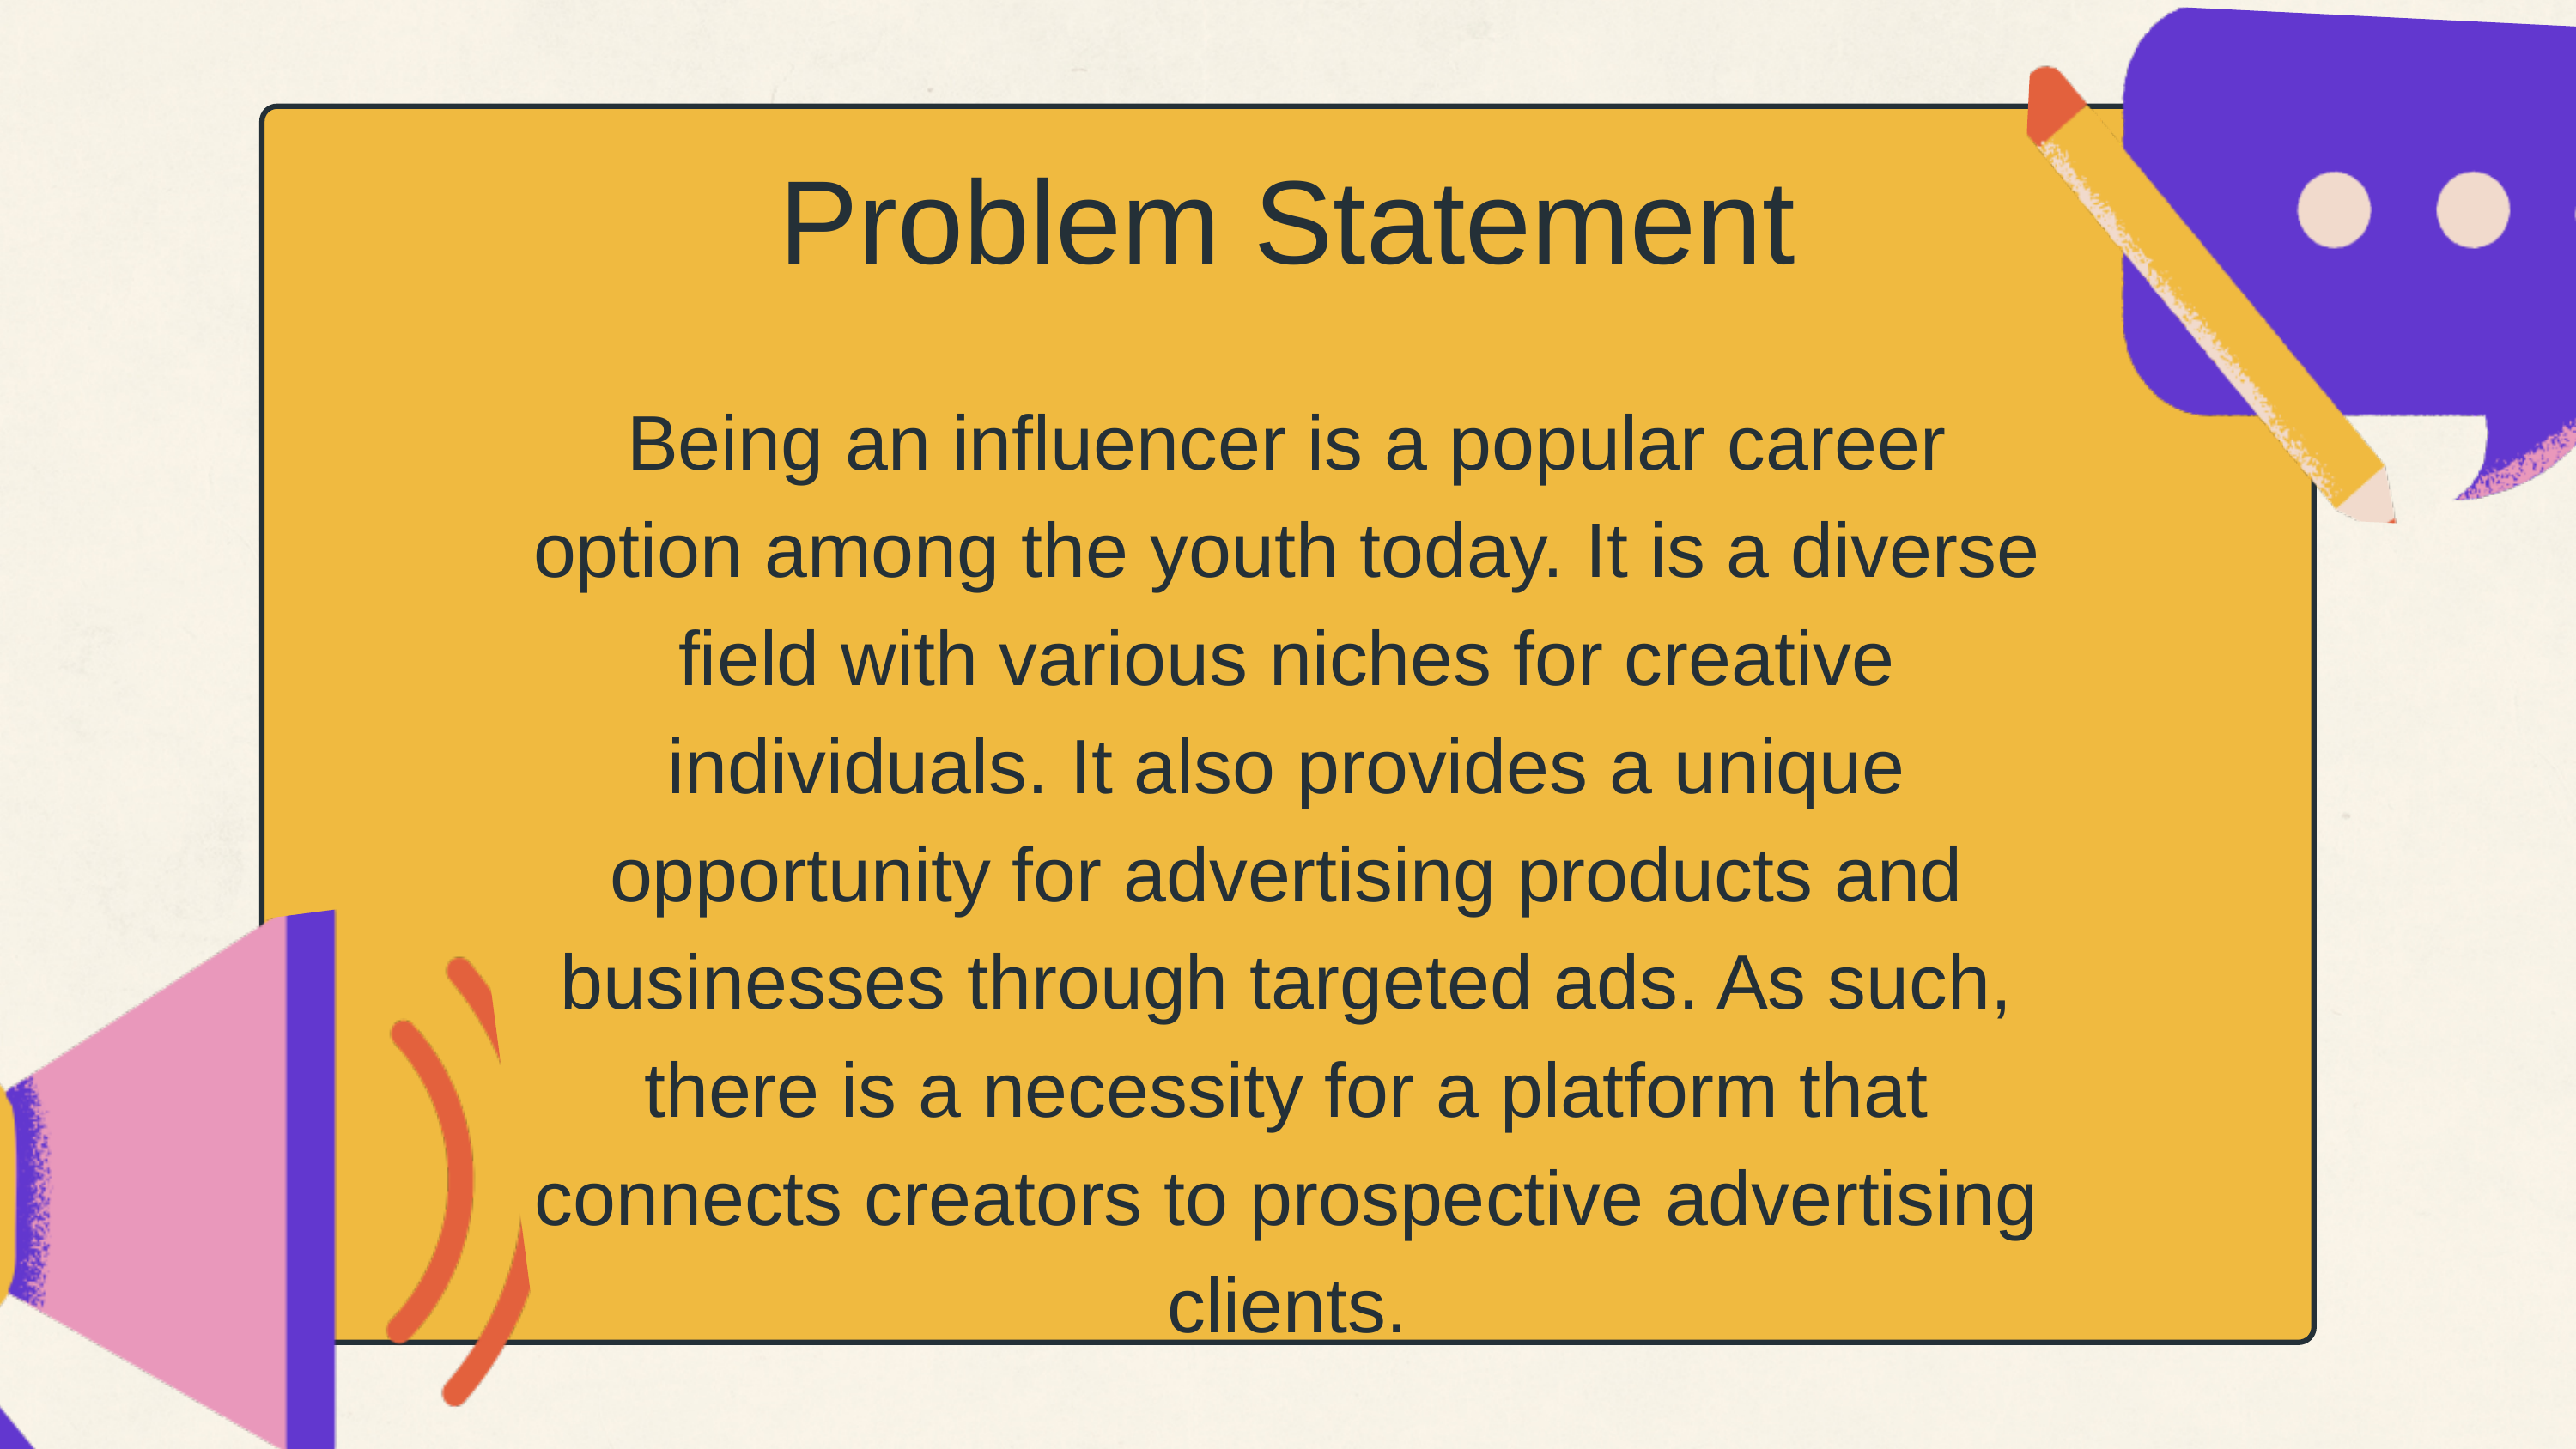

Problem Statement
Being an influencer is a popular career option among the youth today. It is a diverse field with various niches for creative individuals. It also provides a unique opportunity for advertising products and businesses through targeted ads. As such, there is a necessity for a platform that connects creators to prospective advertising clients.